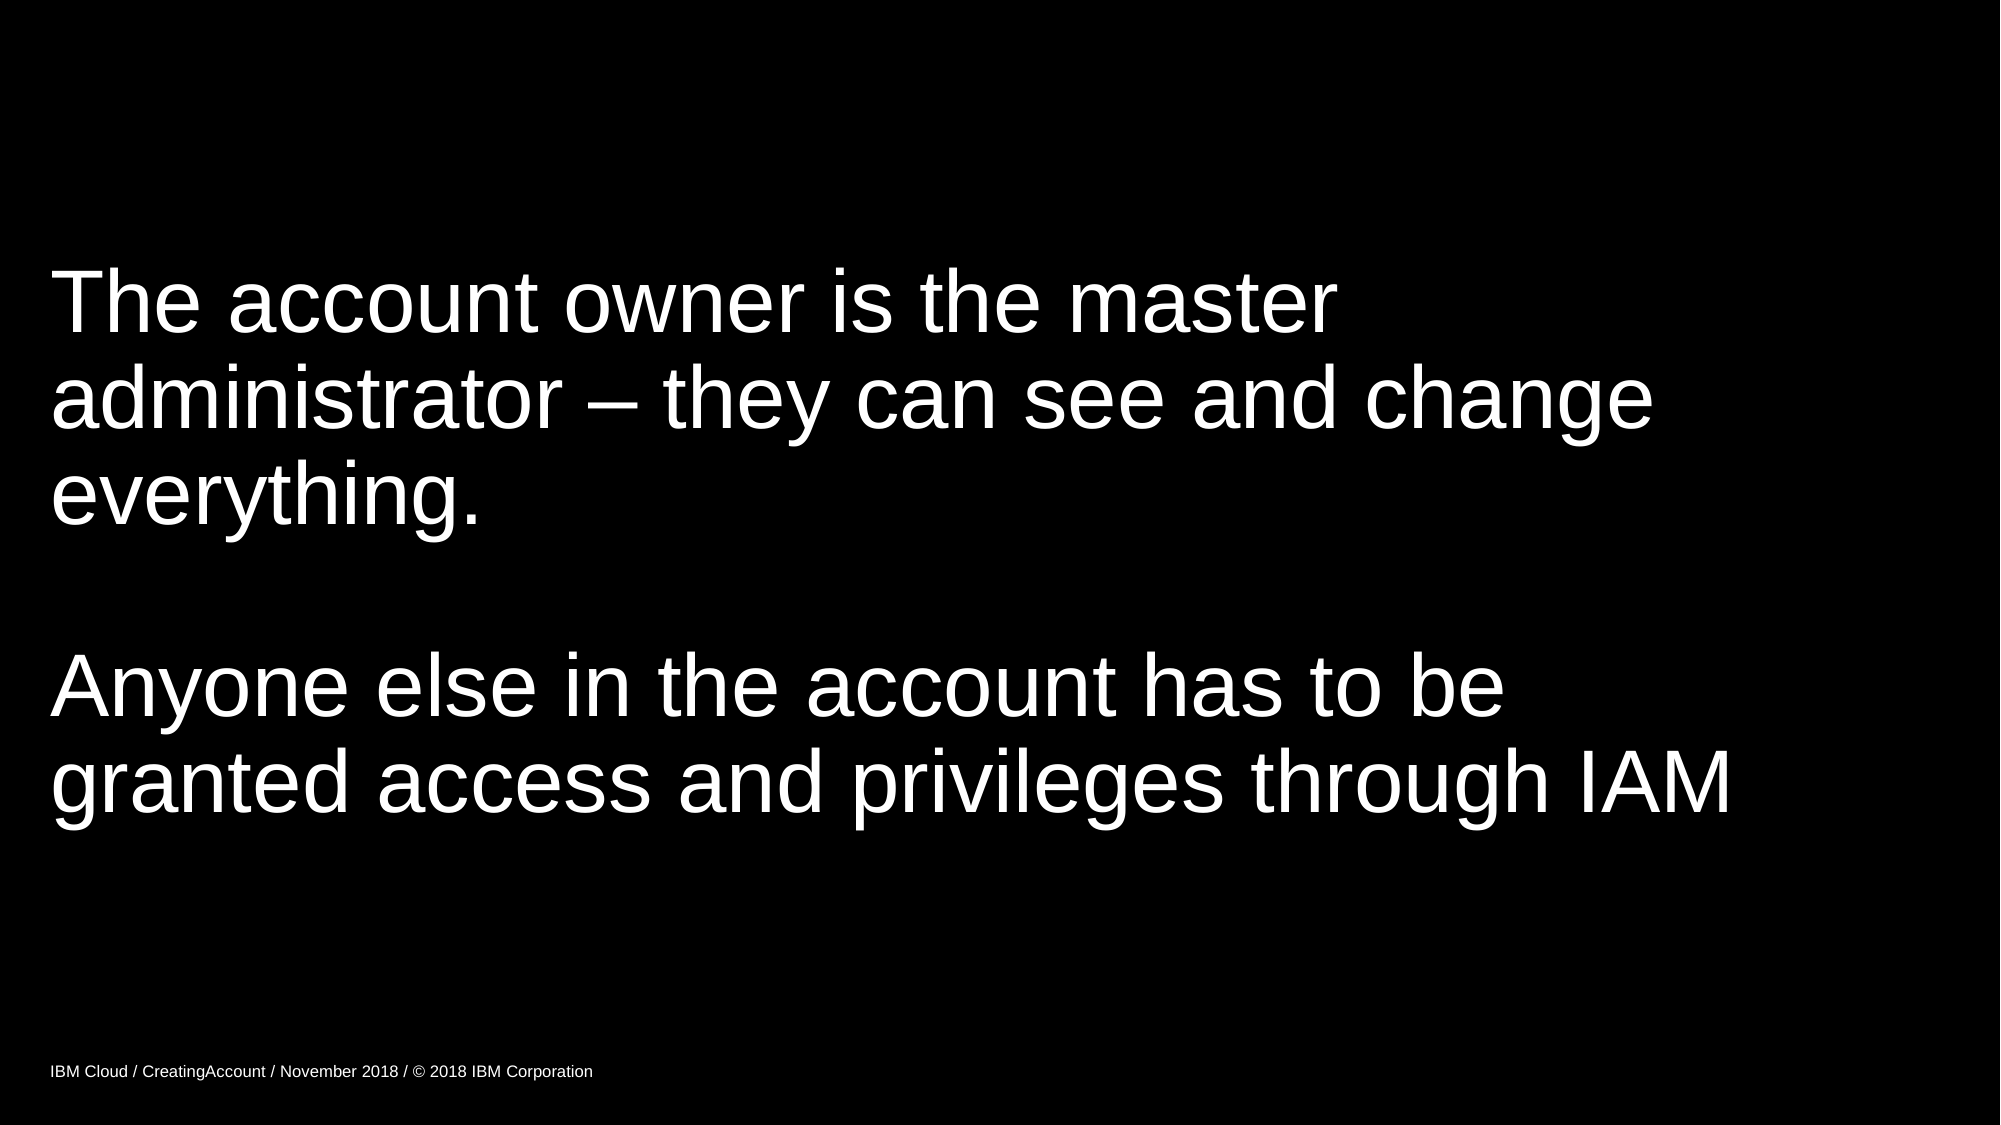

# The account owner is the master administrator – they can see and change everything. Anyone else in the account has to be granted access and privileges through IAM
IBM Cloud / CreatingAccount / November 2018 / © 2018 IBM Corporation